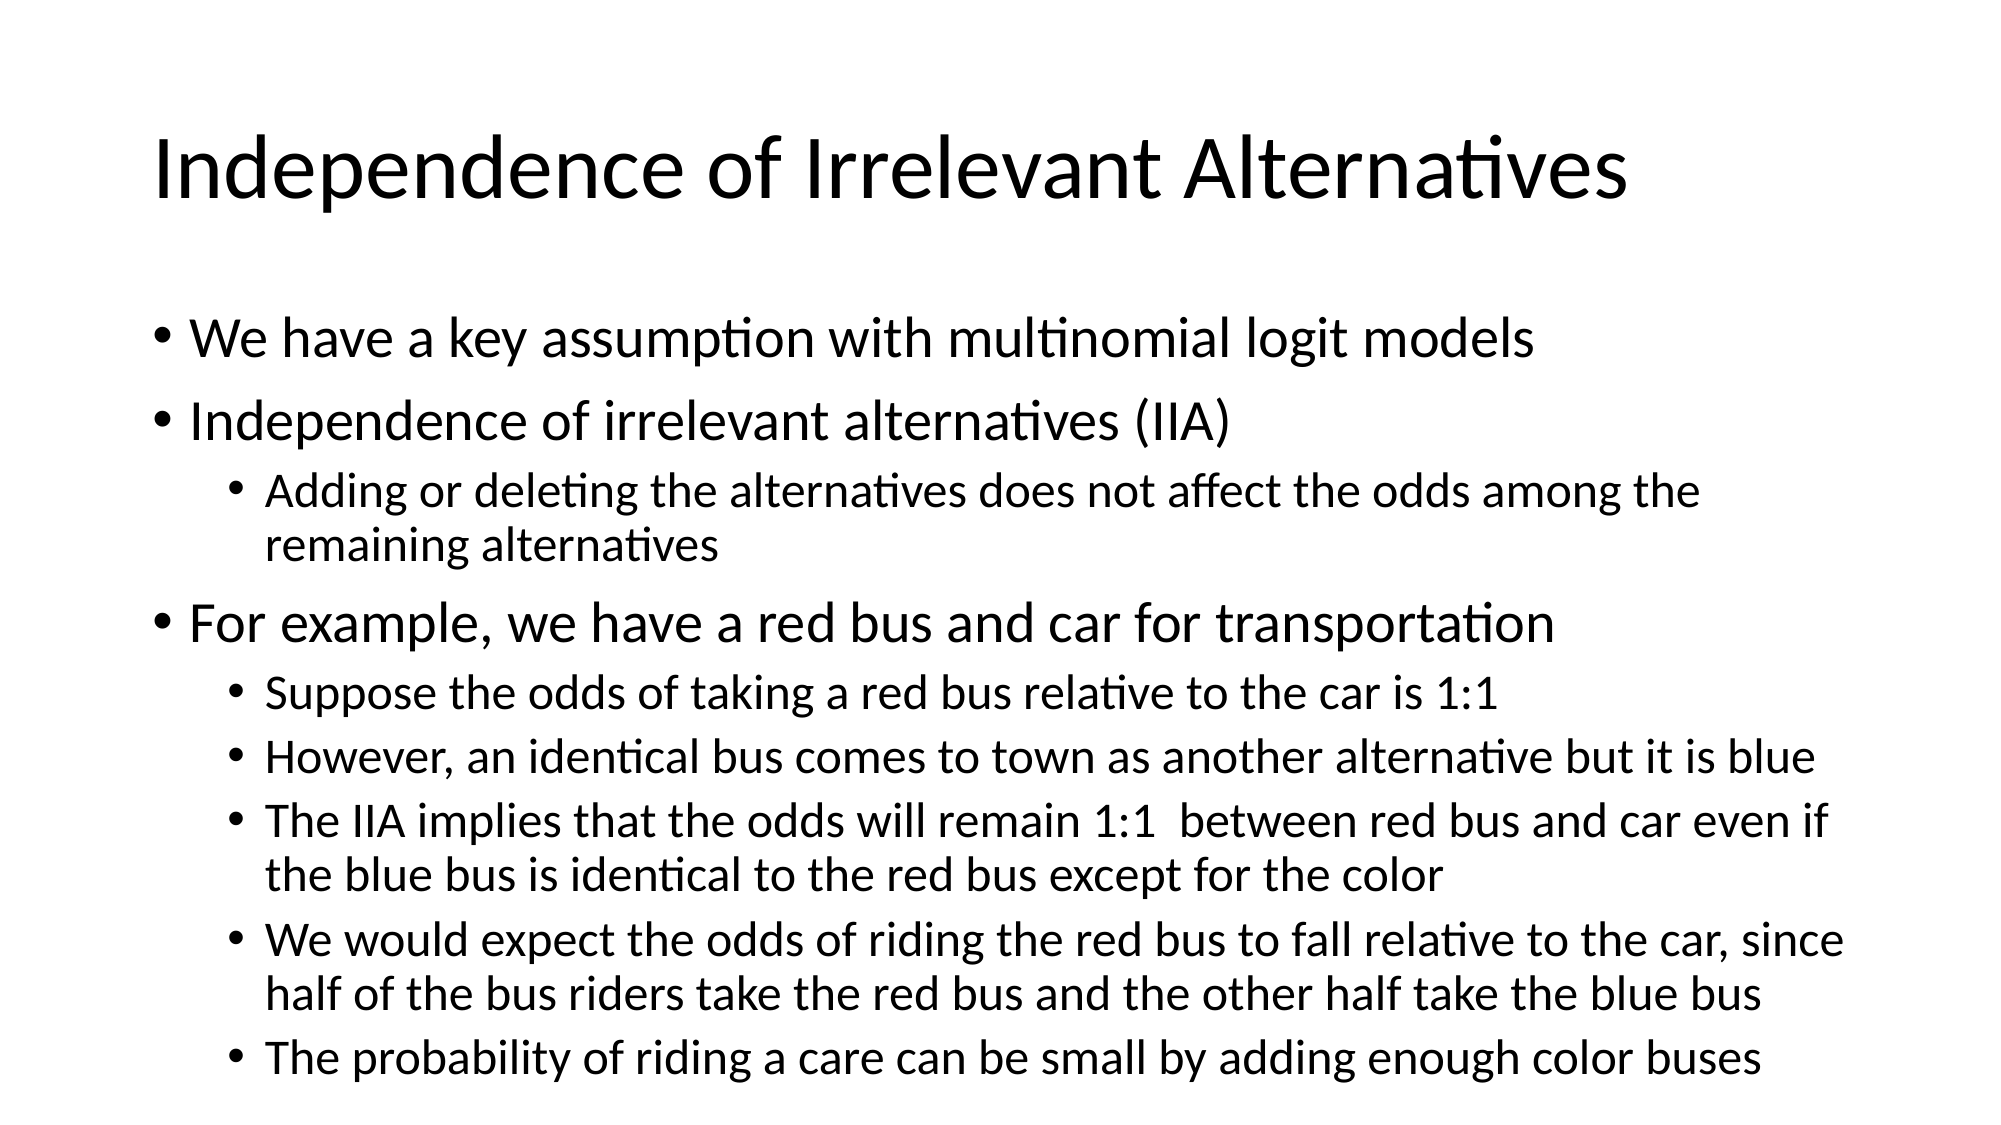

# Independence of Irrelevant Alternatives
We have a key assumption with multinomial logit models
Independence of irrelevant alternatives (IIA)
Adding or deleting the alternatives does not affect the odds among the remaining alternatives
For example, we have a red bus and car for transportation
Suppose the odds of taking a red bus relative to the car is 1:1
However, an identical bus comes to town as another alternative but it is blue
The IIA implies that the odds will remain 1:1  between red bus and car even if the blue bus is identical to the red bus except for the color
We would expect the odds of riding the red bus to fall relative to the car, since half of the bus riders take the red bus and the other half take the blue bus
The probability of riding a care can be small by adding enough color buses